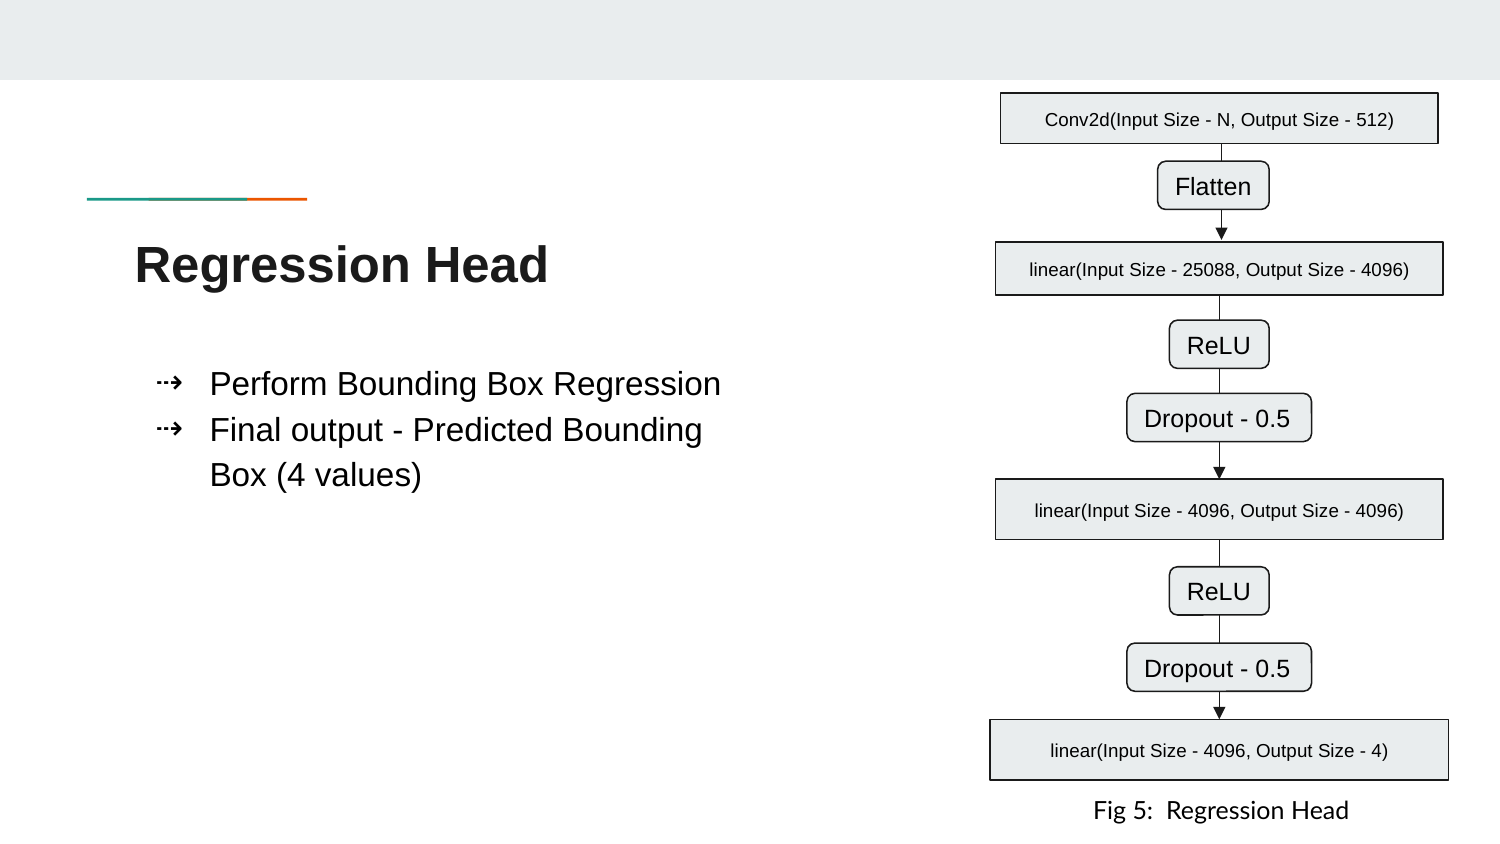

Conv2d(Input Size - N, Output Size - 512)
linear(Input Size - 25088, Output Size - 4096)
ReLU
Dropout - 0.5
linear(Input Size - 4096, Output Size - 4096)
ReLU
Dropout - 0.5
linear(Input Size - 4096, Output Size - 4)
Flatten
# Regression Head
Perform Bounding Box Regression
Final output - Predicted Bounding Box (4 values)
Fig 5:  Regression Head